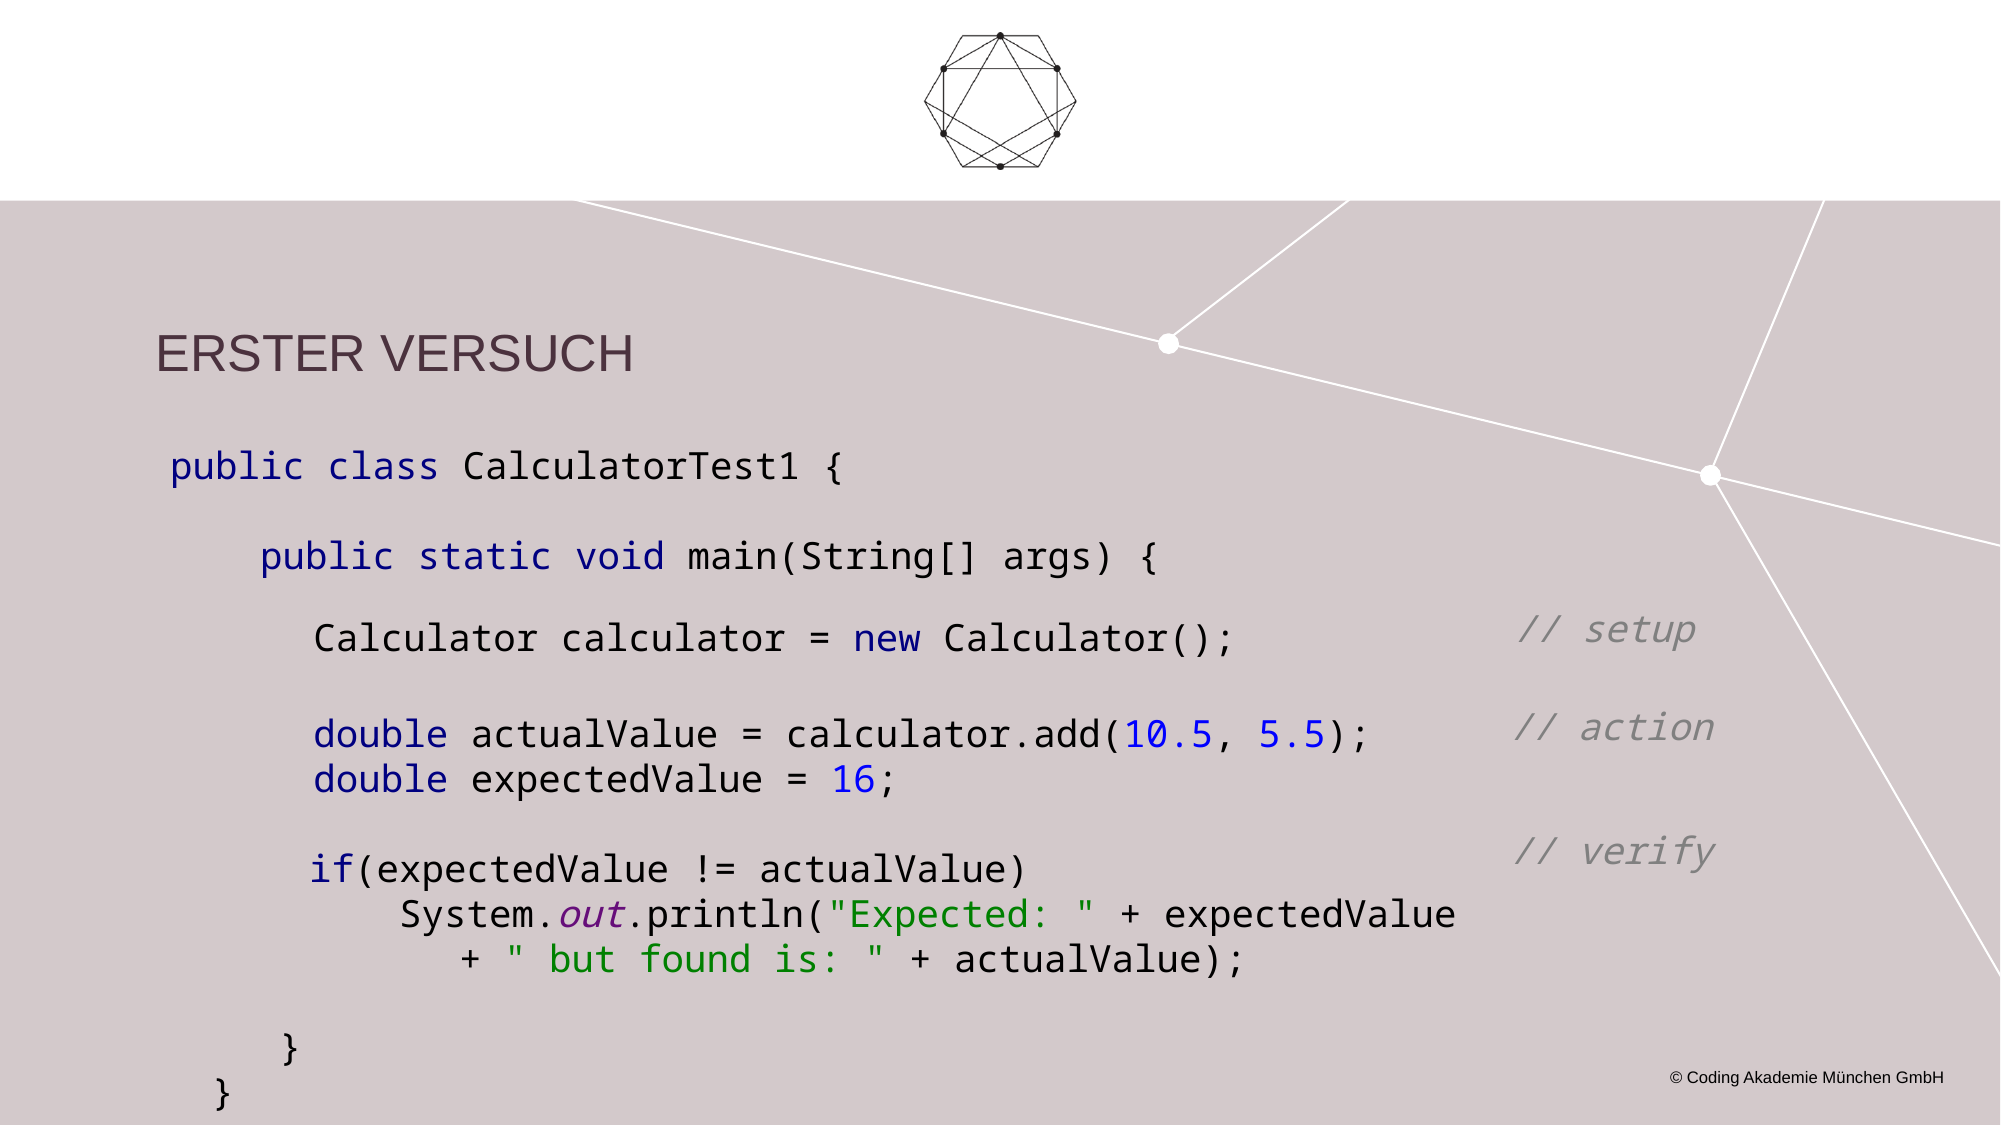

# Erster versuch
public class CalculatorTest1 {
    public static void main(String[] args) {
// setup
Calculator calculator = new Calculator();
// action
double actualValue = calculator.add(10.5, 5.5);
double expectedValue = 16;
// verify
if(expectedValue != actualValue)
    System.out.println("Expected: " + expectedValue
	+ " but found is: " + actualValue);
   }
}
© Coding Akademie München GmbH